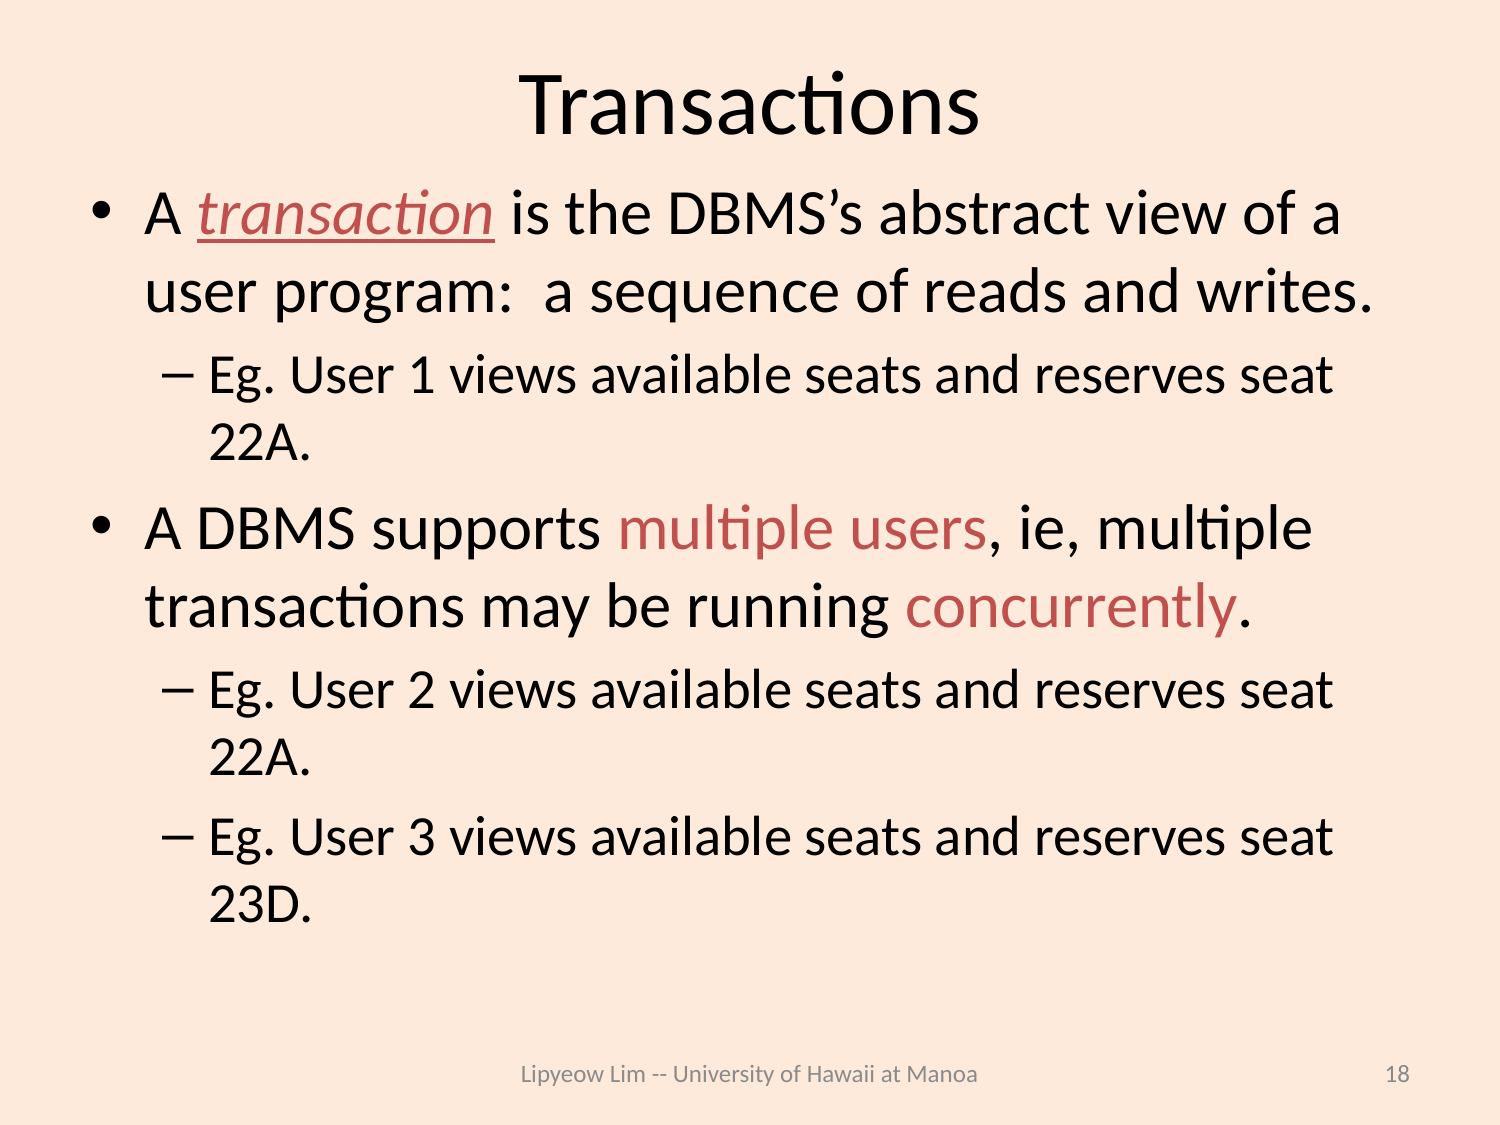

# Transactions
A transaction is the DBMS’s abstract view of a user program:  a sequence of reads and writes.
Eg. User 1 views available seats and reserves seat 22A.
A DBMS supports multiple users, ie, multiple transactions may be running concurrently.
Eg. User 2 views available seats and reserves seat 22A.
Eg. User 3 views available seats and reserves seat 23D.

Lipyeow Lim -- University of Hawaii at Manoa
18